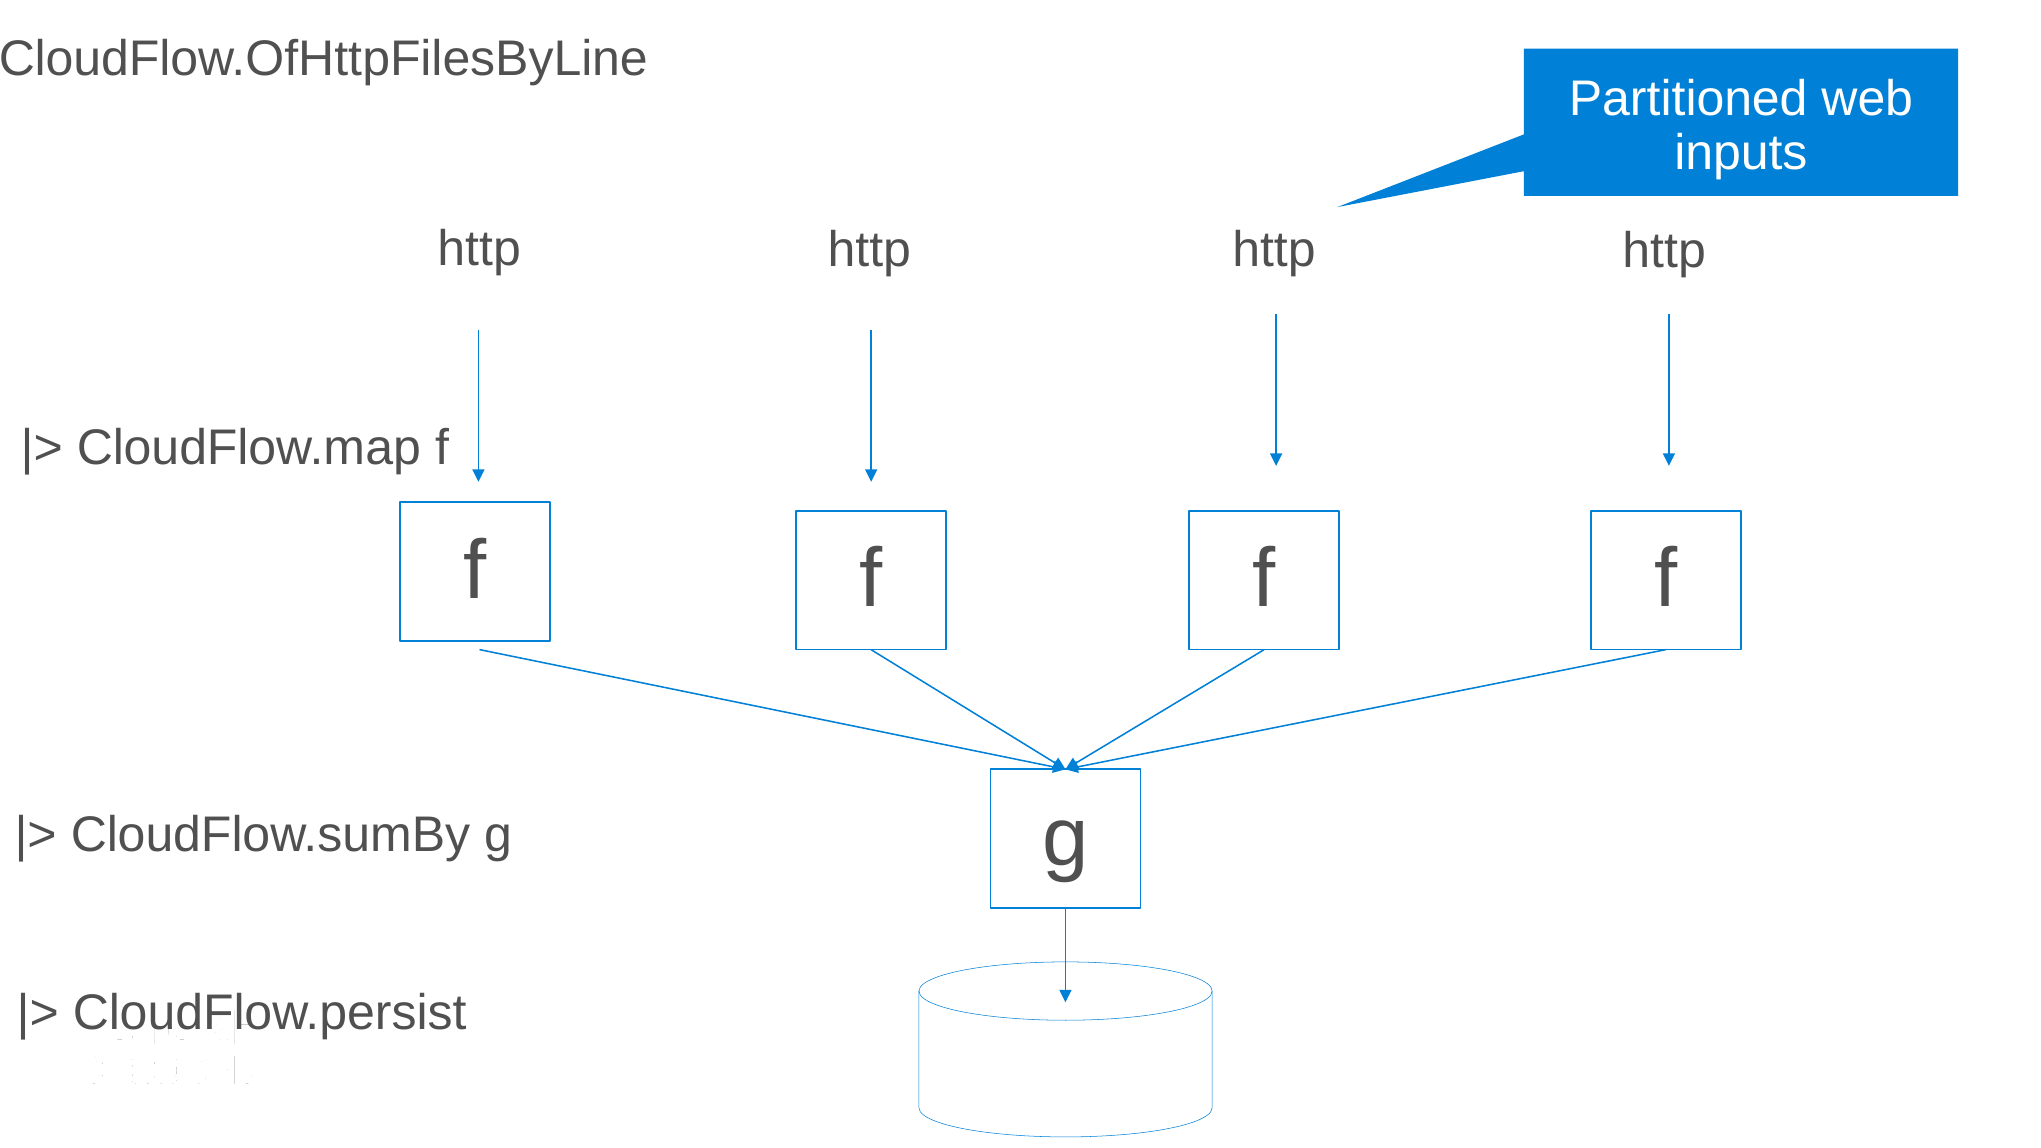

CloudFlow.OfHttpFilesByLine
Partitioned web inputs
http
http
http
http
|> CloudFlow.map f
f
f
f
f
g
|> CloudFlow.sumBy g

|> CloudFlow.persist